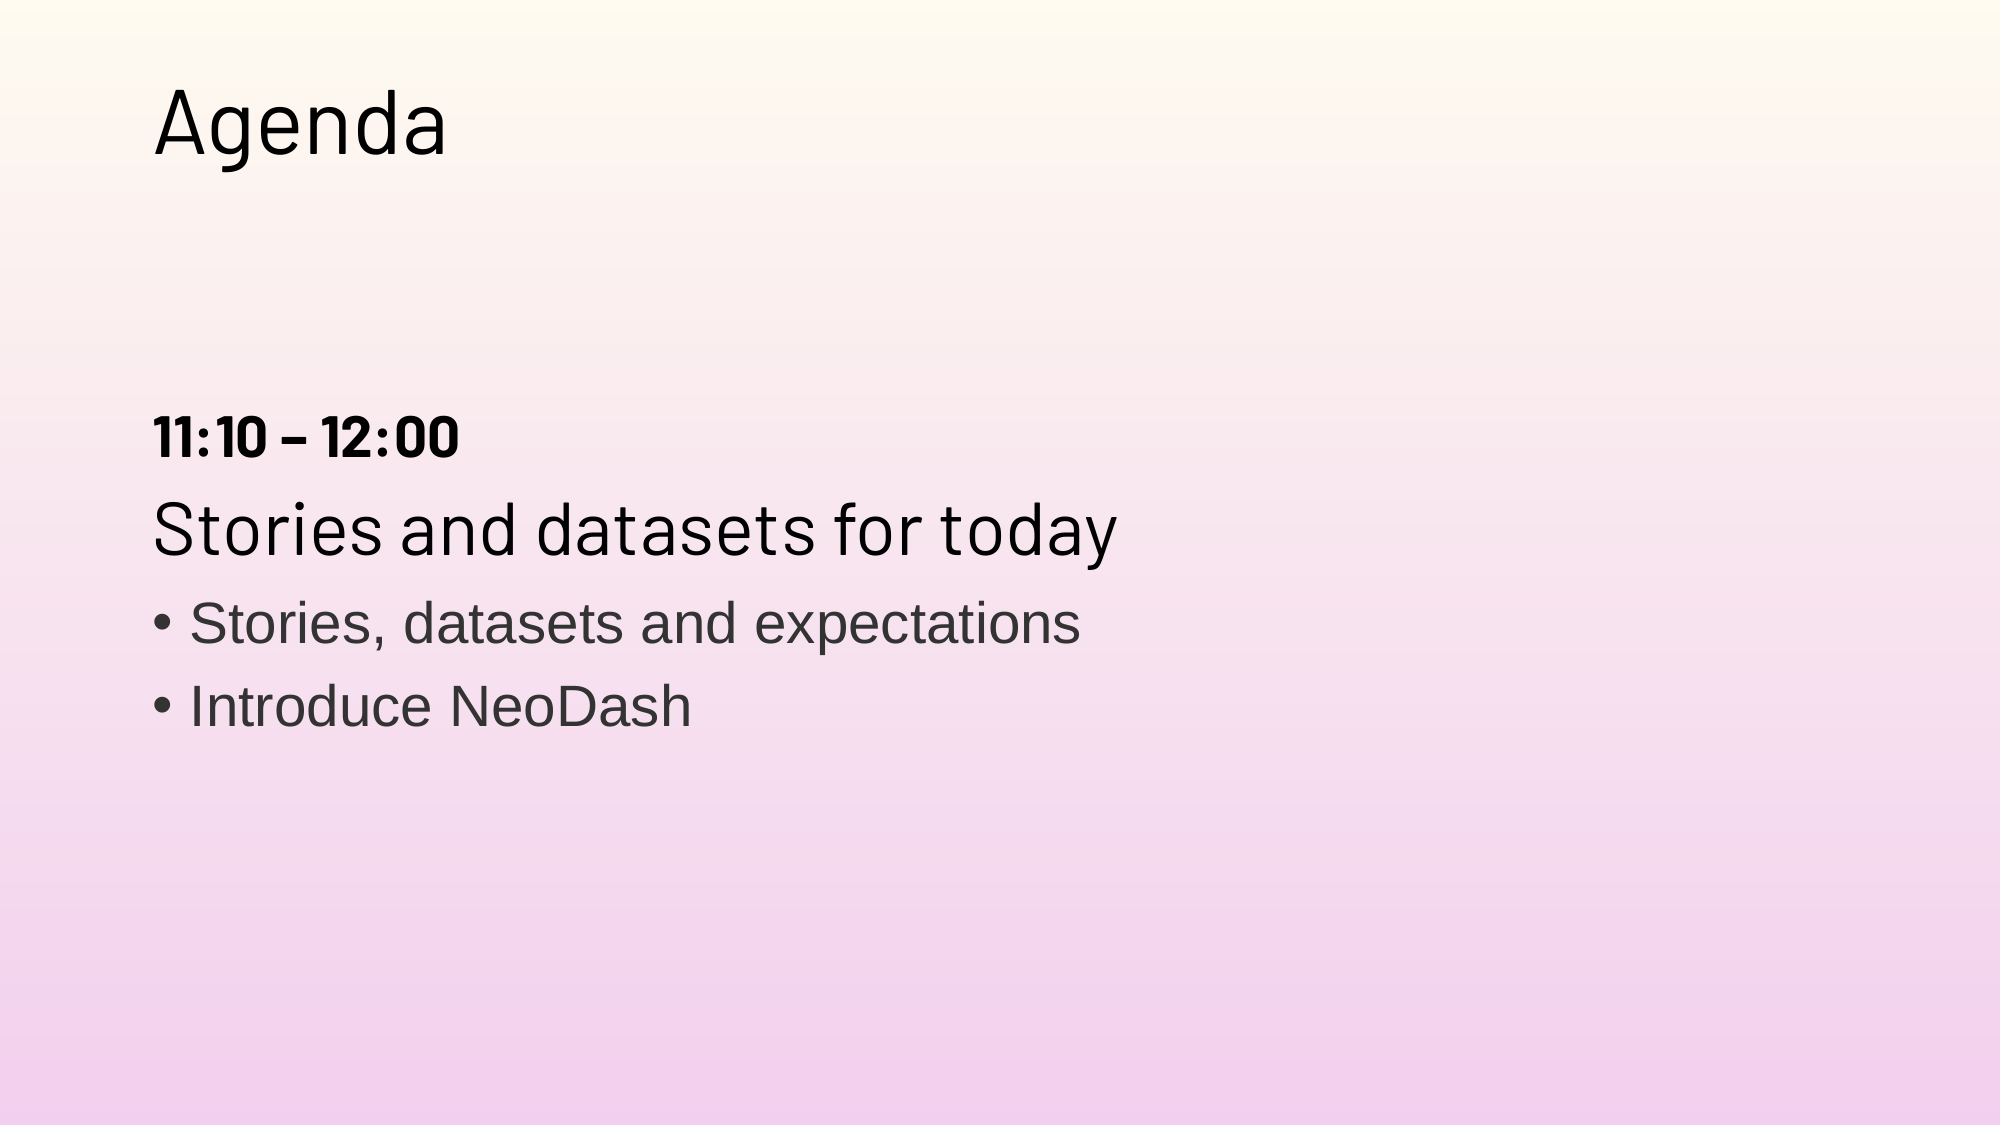

# Agenda
11:10 – 12:00
Stories and datasets for today
Stories, datasets and expectations
Introduce NeoDash